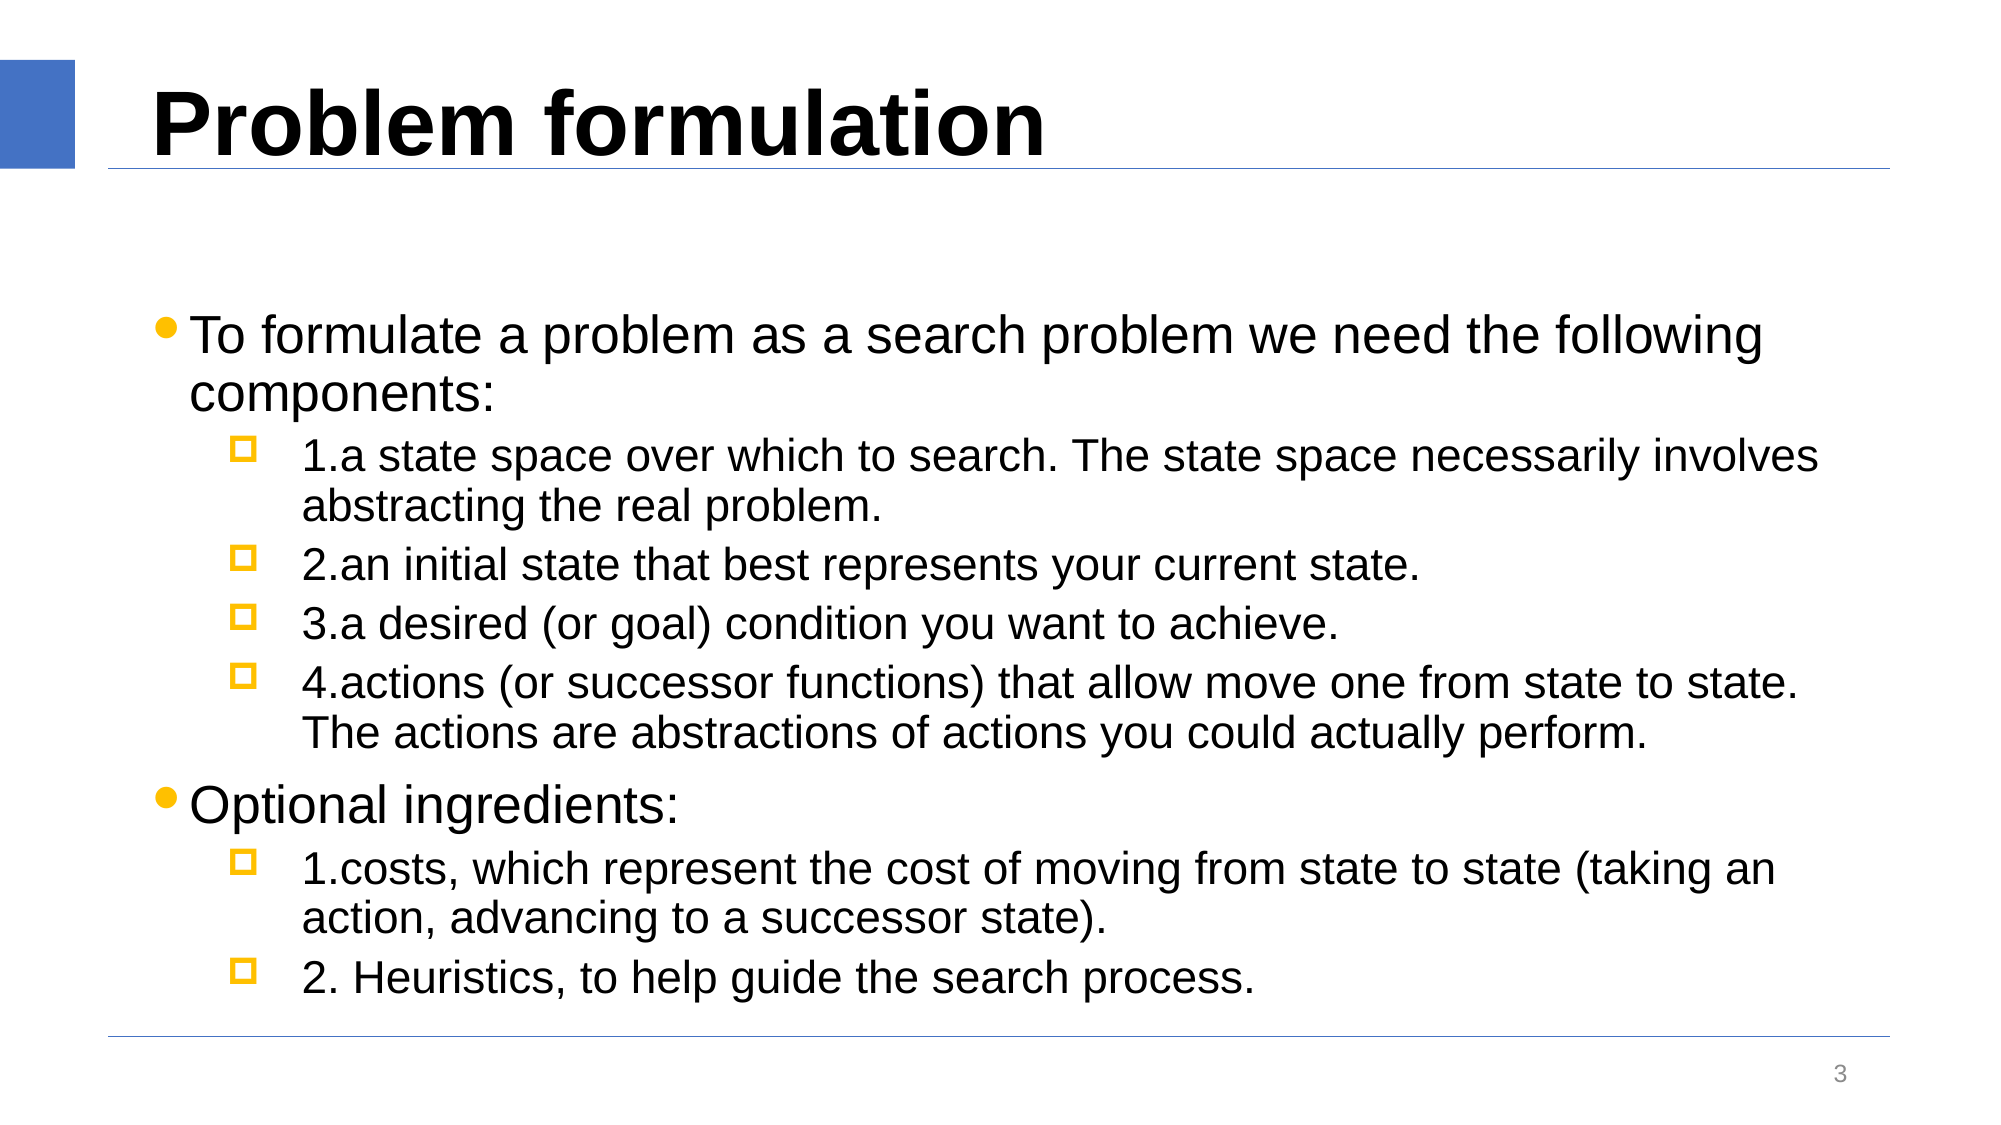

# Problem formulation
To formulate a problem as a search problem we need the following components:
1.a state space over which to search. The state space necessarily involves abstracting the real problem.
2.an initial state that best represents your current state.
3.a desired (or goal) condition you want to achieve.
4.actions (or successor functions) that allow move one from state to state. The actions are abstractions of actions you could actually perform.
Optional ingredients:
1.costs, which represent the cost of moving from state to state (taking an action, advancing to a successor state).
2. Heuristics, to help guide the search process.
3